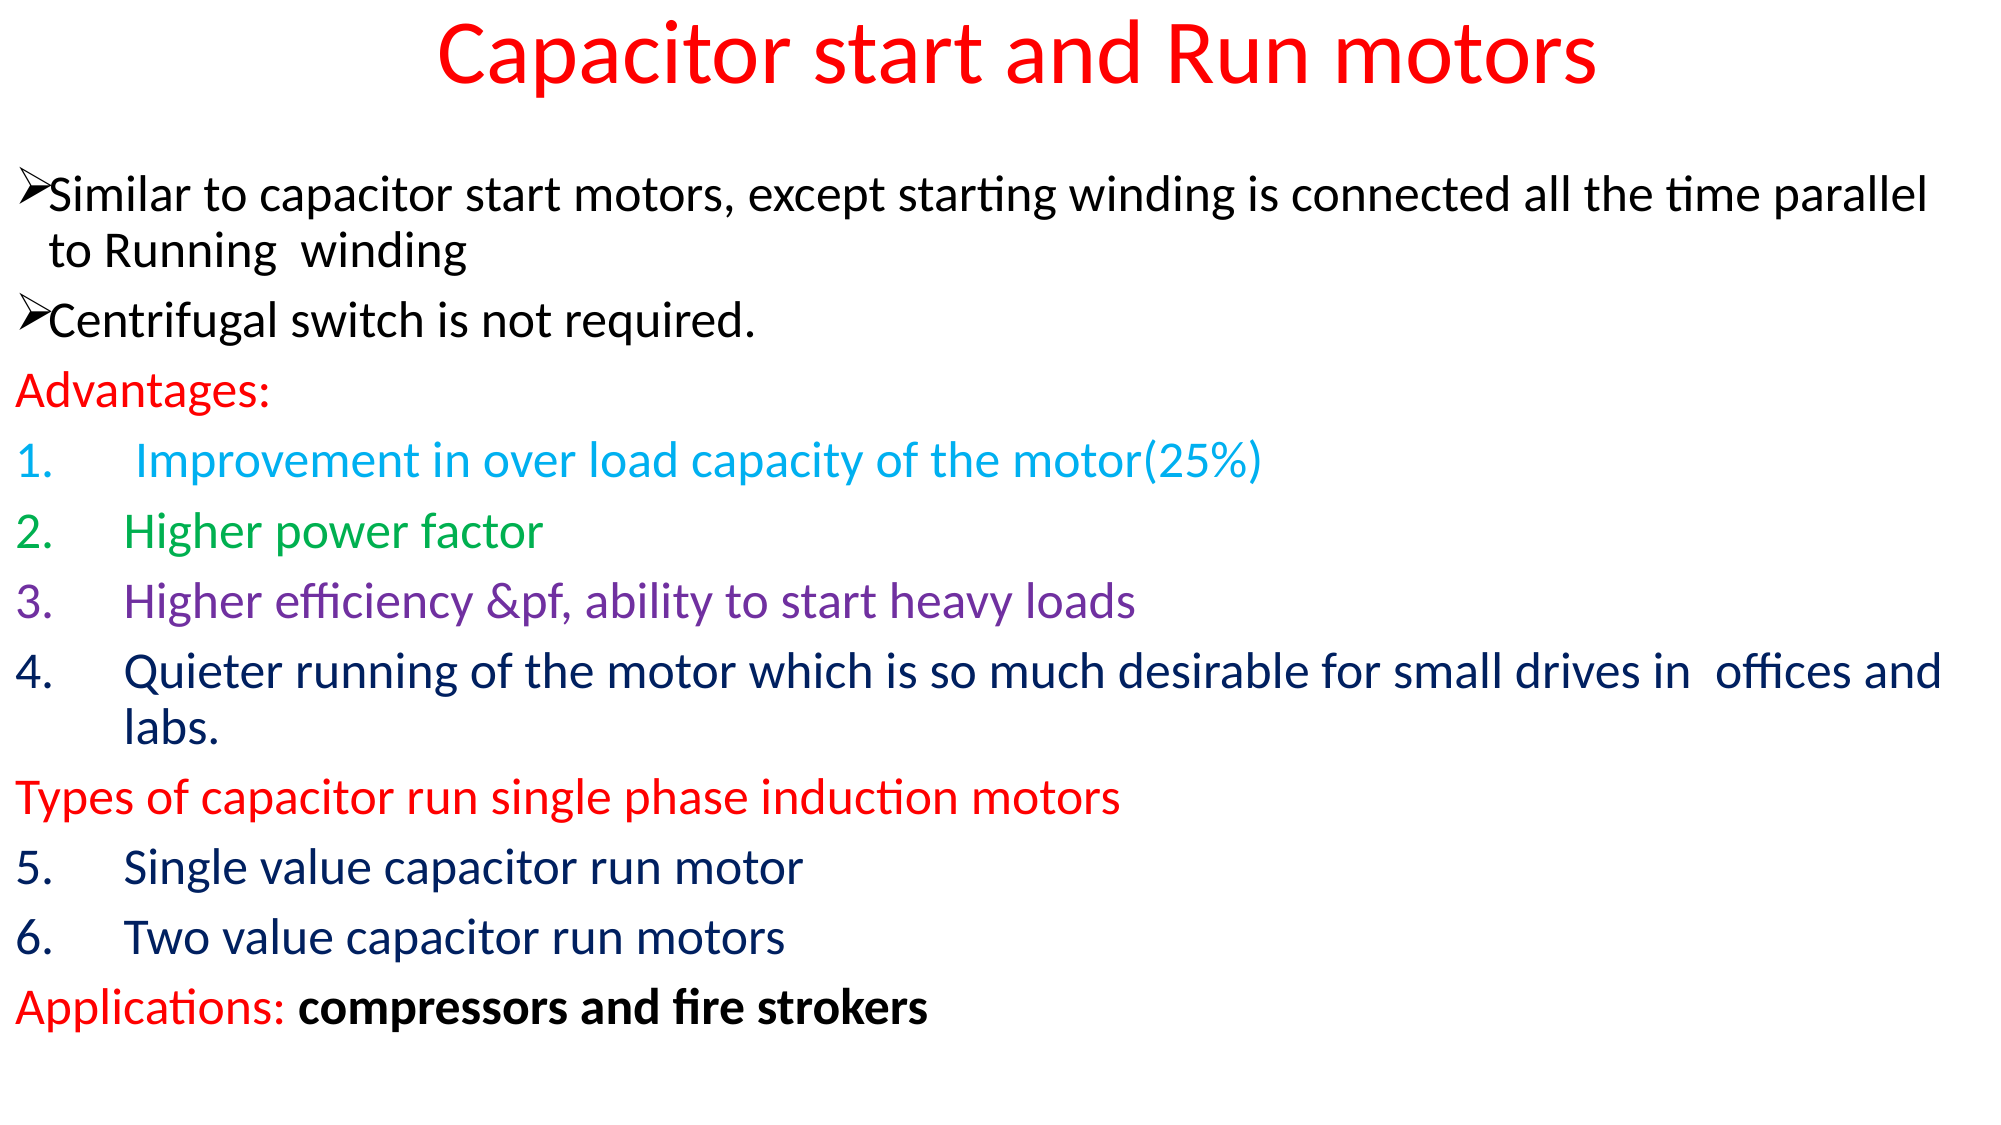

# Capacitor start and Run motors
Similar to capacitor start motors, except starting winding is connected all the time parallel to Running  winding
Centrifugal switch is not required.
Advantages:
 Improvement in over load capacity of the motor(25%)
Higher power factor
Higher efficiency &pf, ability to start heavy loads
Quieter running of the motor which is so much desirable for small drives in  offices and labs.
Types of capacitor run single phase induction motors
Single value capacitor run motor
Two value capacitor run motors
Applications: compressors and fire strokers